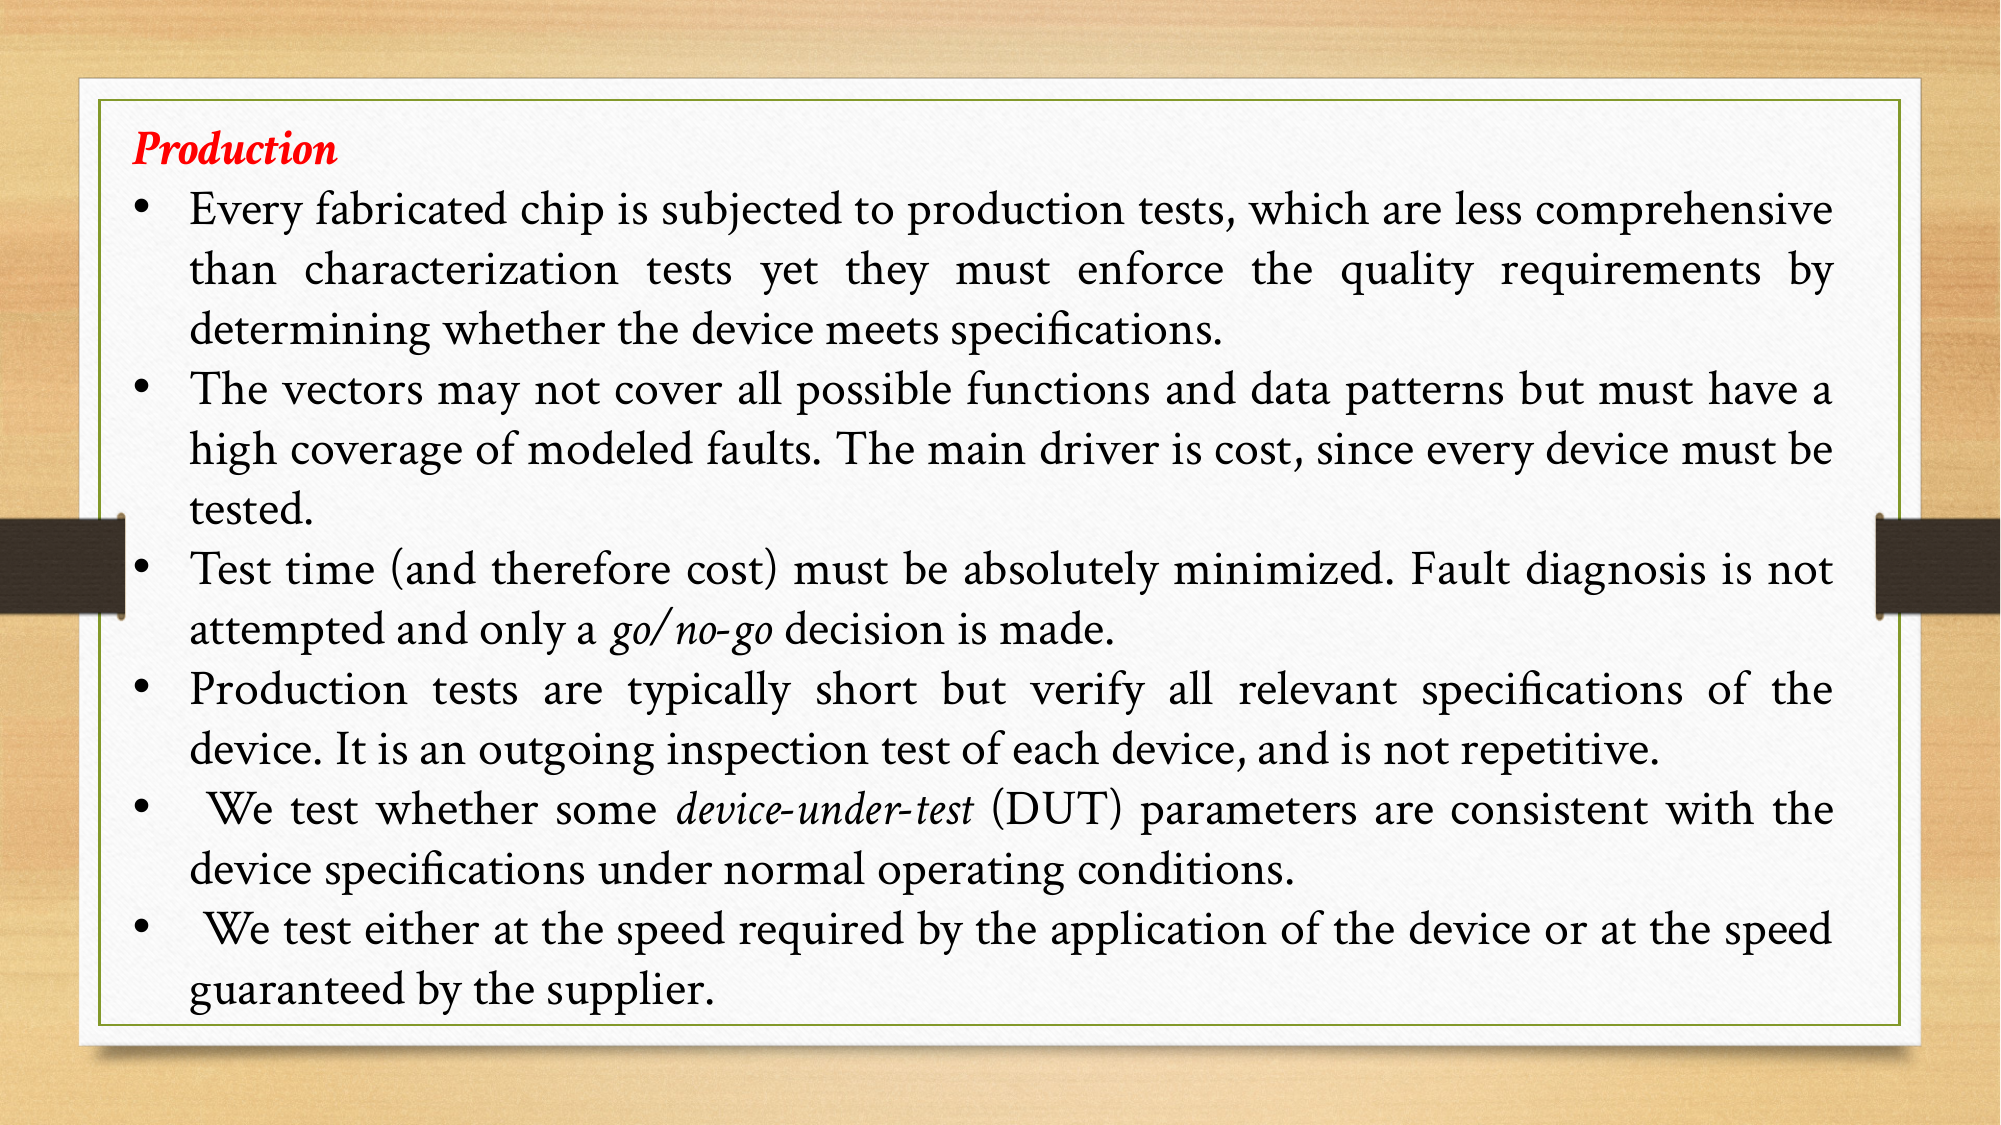

Production
Every fabricated chip is subjected to production tests, which are less comprehensive than characterization tests yet they must enforce the quality requirements by determining whether the device meets specifications.
The vectors may not cover all possible functions and data patterns but must have a high coverage of modeled faults. The main driver is cost, since every device must be tested.
Test time (and therefore cost) must be absolutely minimized. Fault diagnosis is not attempted and only a go/no-go decision is made.
Production tests are typically short but verify all relevant specifications of the device. It is an outgoing inspection test of each device, and is not repetitive.
 We test whether some device-under-test (DUT) parameters are consistent with the device specifications under normal operating conditions.
 We test either at the speed required by the application of the device or at the speed guaranteed by the supplier.